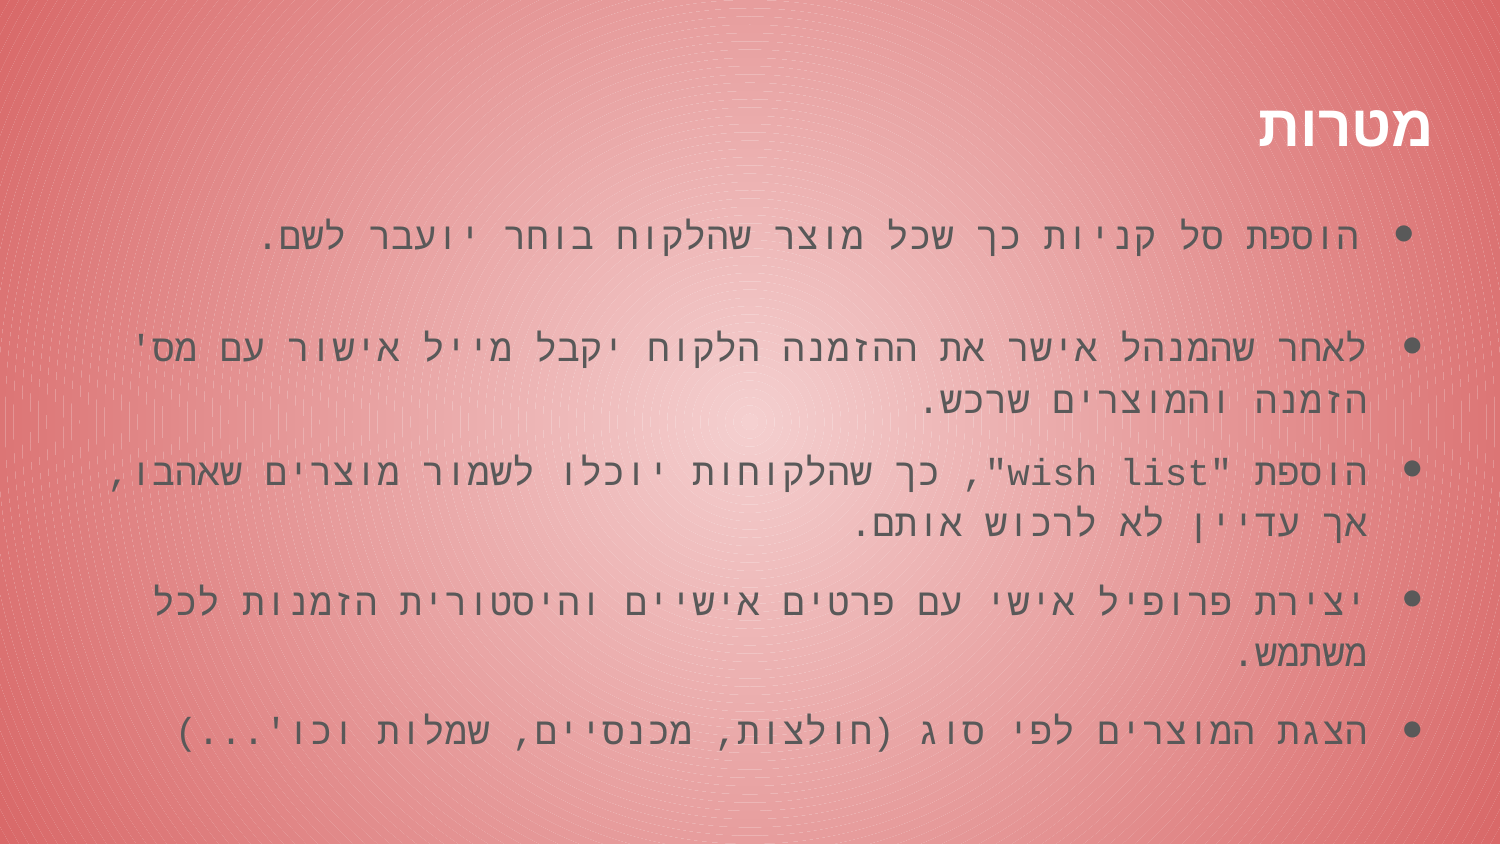

# מטרות

הוספת סל קניות כך שכל מוצר שהלקוח בוחר יועבר לשם.
לאחר שהמנהל אישר את ההזמנה הלקוח יקבל מייל אישור עם מס' הזמנה והמוצרים שרכש.
הוספת "wish list", כך שהלקוחות יוכלו לשמור מוצרים שאהבו, אך עדיין לא לרכוש אותם.
יצירת פרופיל אישי עם פרטים אישיים והיסטורית הזמנות לכל משתמש.
הצגת המוצרים לפי סוג (חולצות, מכנסיים, שמלות וכו'...)